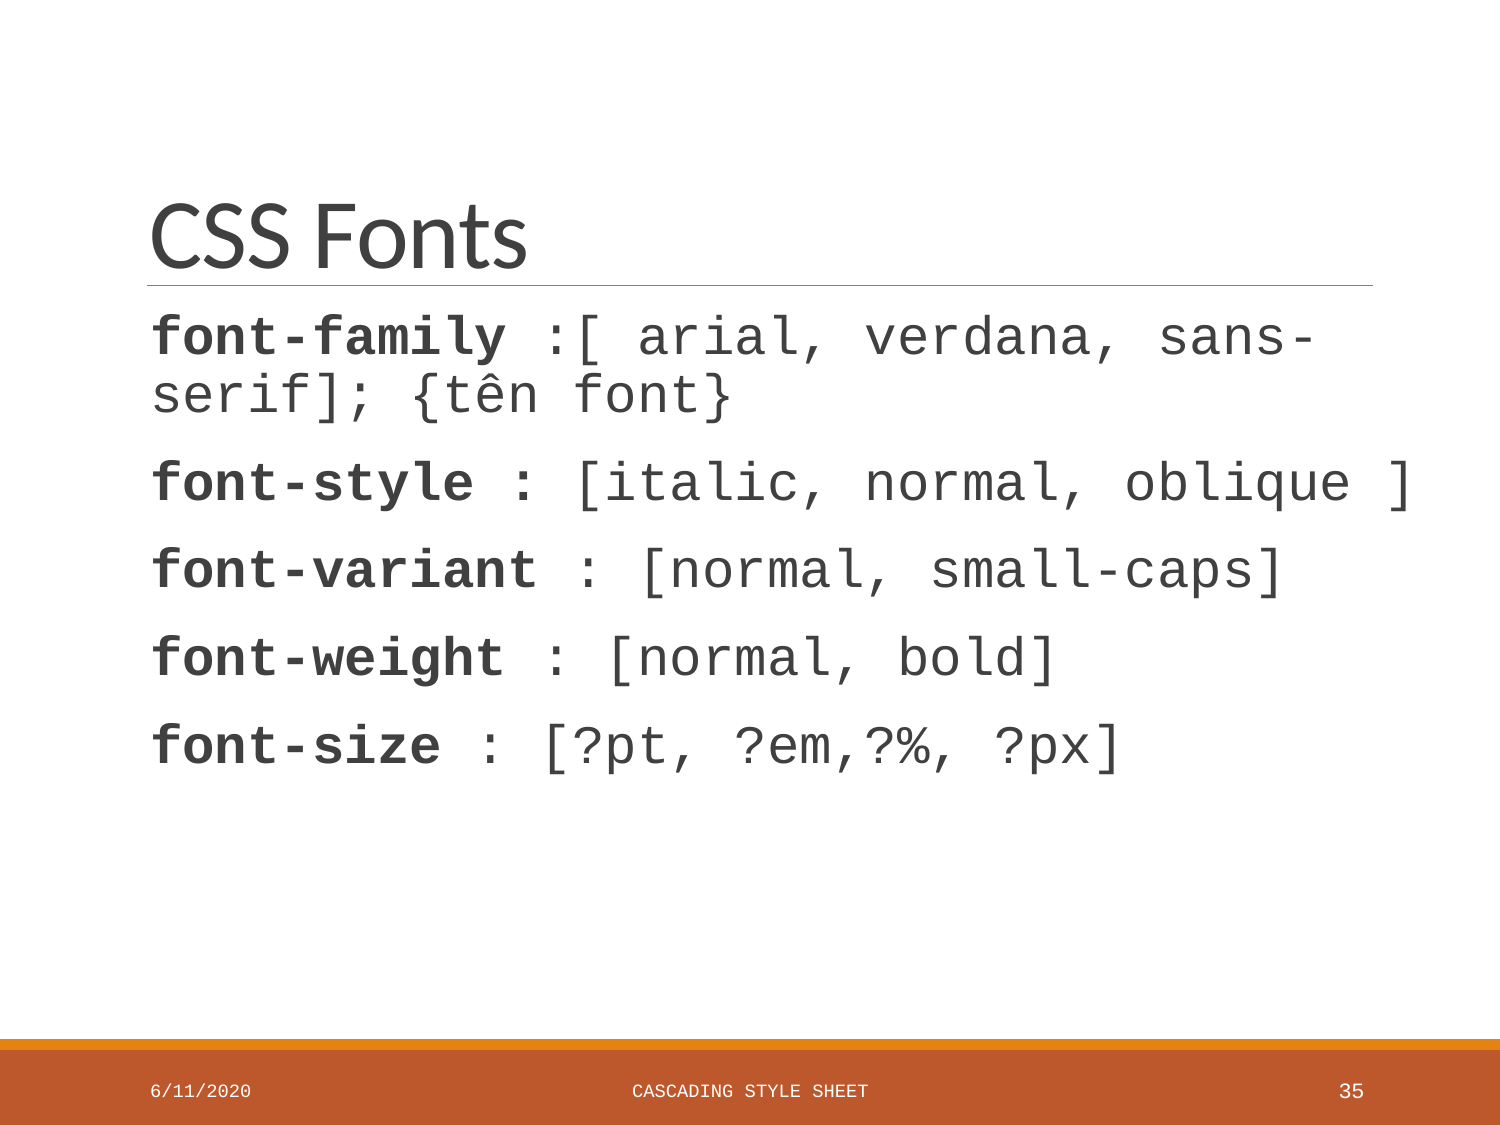

# CSS Fonts
font-family :[ arial, verdana, sans-serif]; {tên font}
font-style : [italic, normal, oblique ]
font-variant : [normal, small-caps]
font-weight : [normal, bold]
font-size : [?pt, ?em,?%, ?px]
6/11/2020
Cascading Style Sheet
35